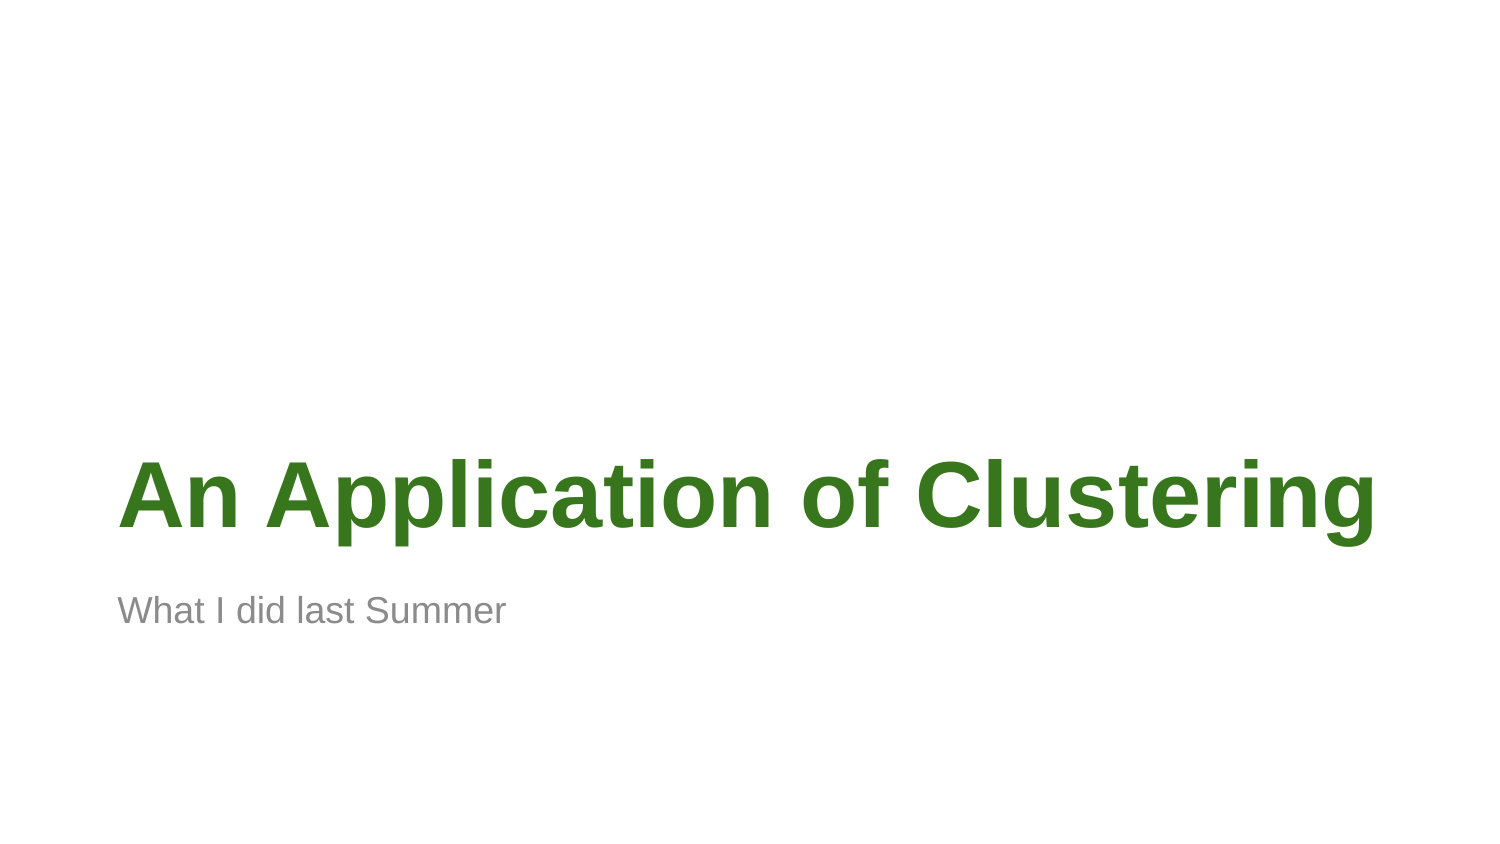

# An Application of Clustering
What I did last Summer